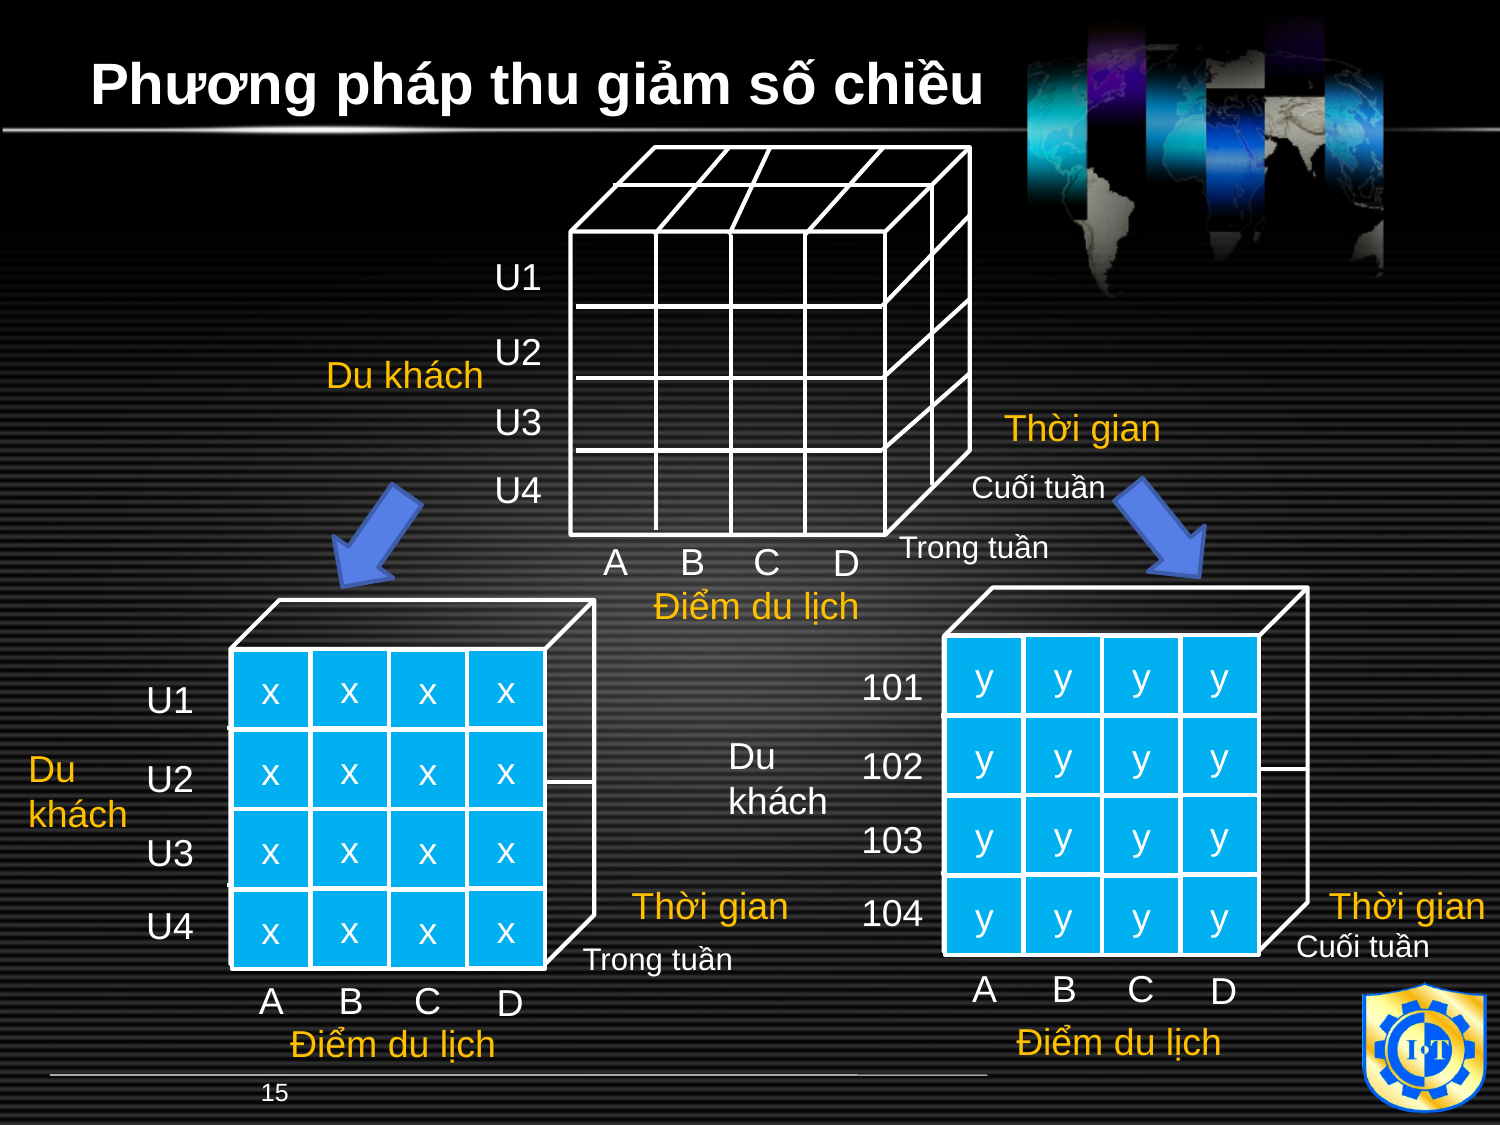

# Phương pháp thu giảm số chiều

U1
U2
Du khách
U3
Thời gian
U4
Cuối tuần
Trong tuần
A
B
C
D
Điểm du lịch

101
Du
khách
102
103
Thời gian
104
Cuối tuần
A
B
C
D
Điểm du lịch

U1
Du
khách
U2
U3
Thời gian
U4
Trong tuần
A
B
C
D
Điểm du lịch
y
y
y
y
y
y
y
y
y
y
y
y
y
y
y
y
x
x
x
x
x
x
x
x
x
x
x
x
x
x
x
x
15